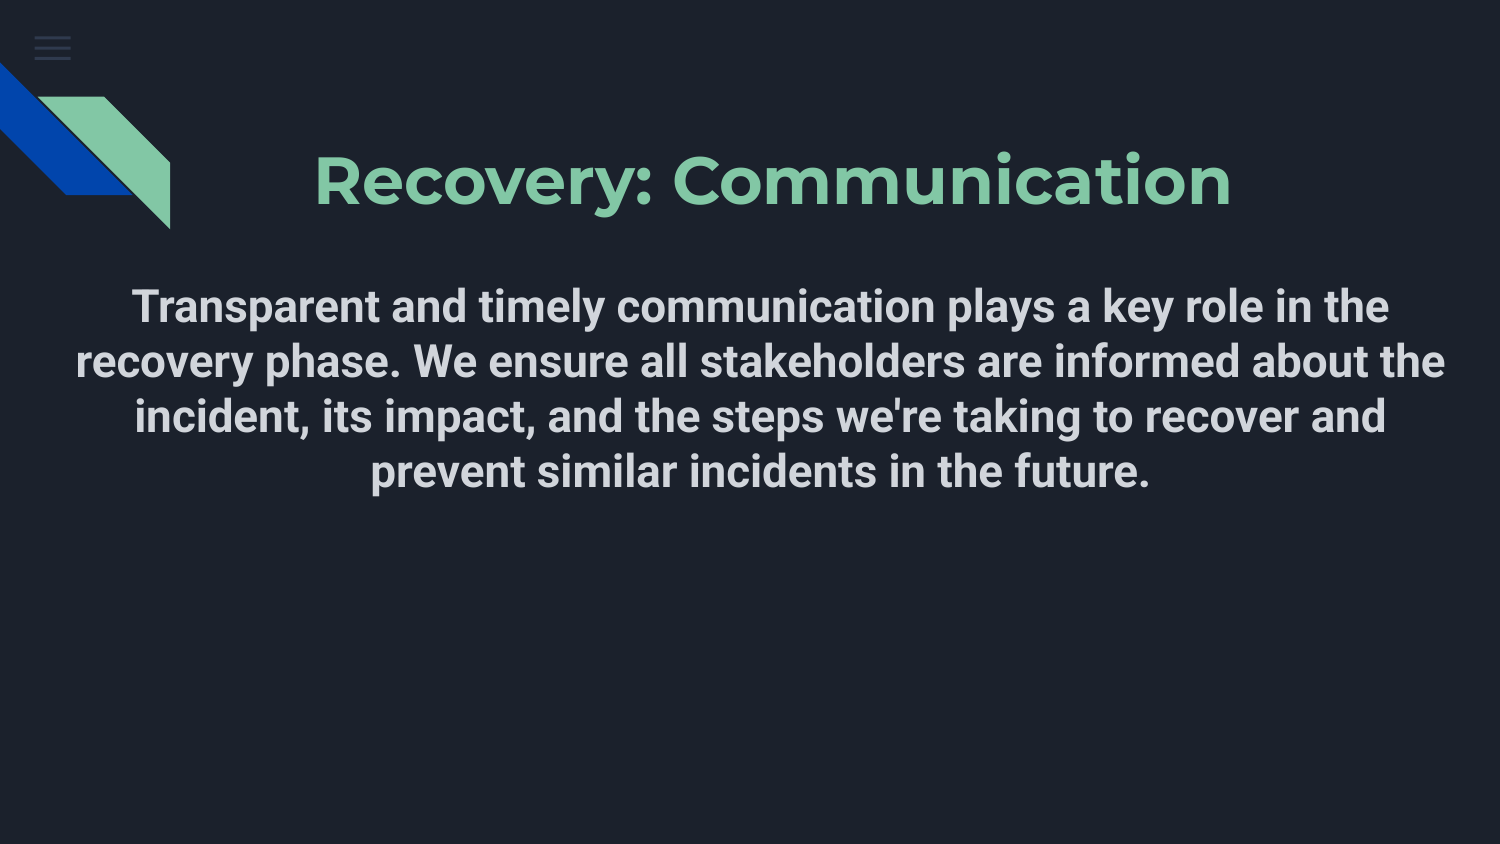

# Recovery: Communication
Transparent and timely communication plays a key role in the recovery phase. We ensure all stakeholders are informed about the incident, its impact, and the steps we're taking to recover and prevent similar incidents in the future.